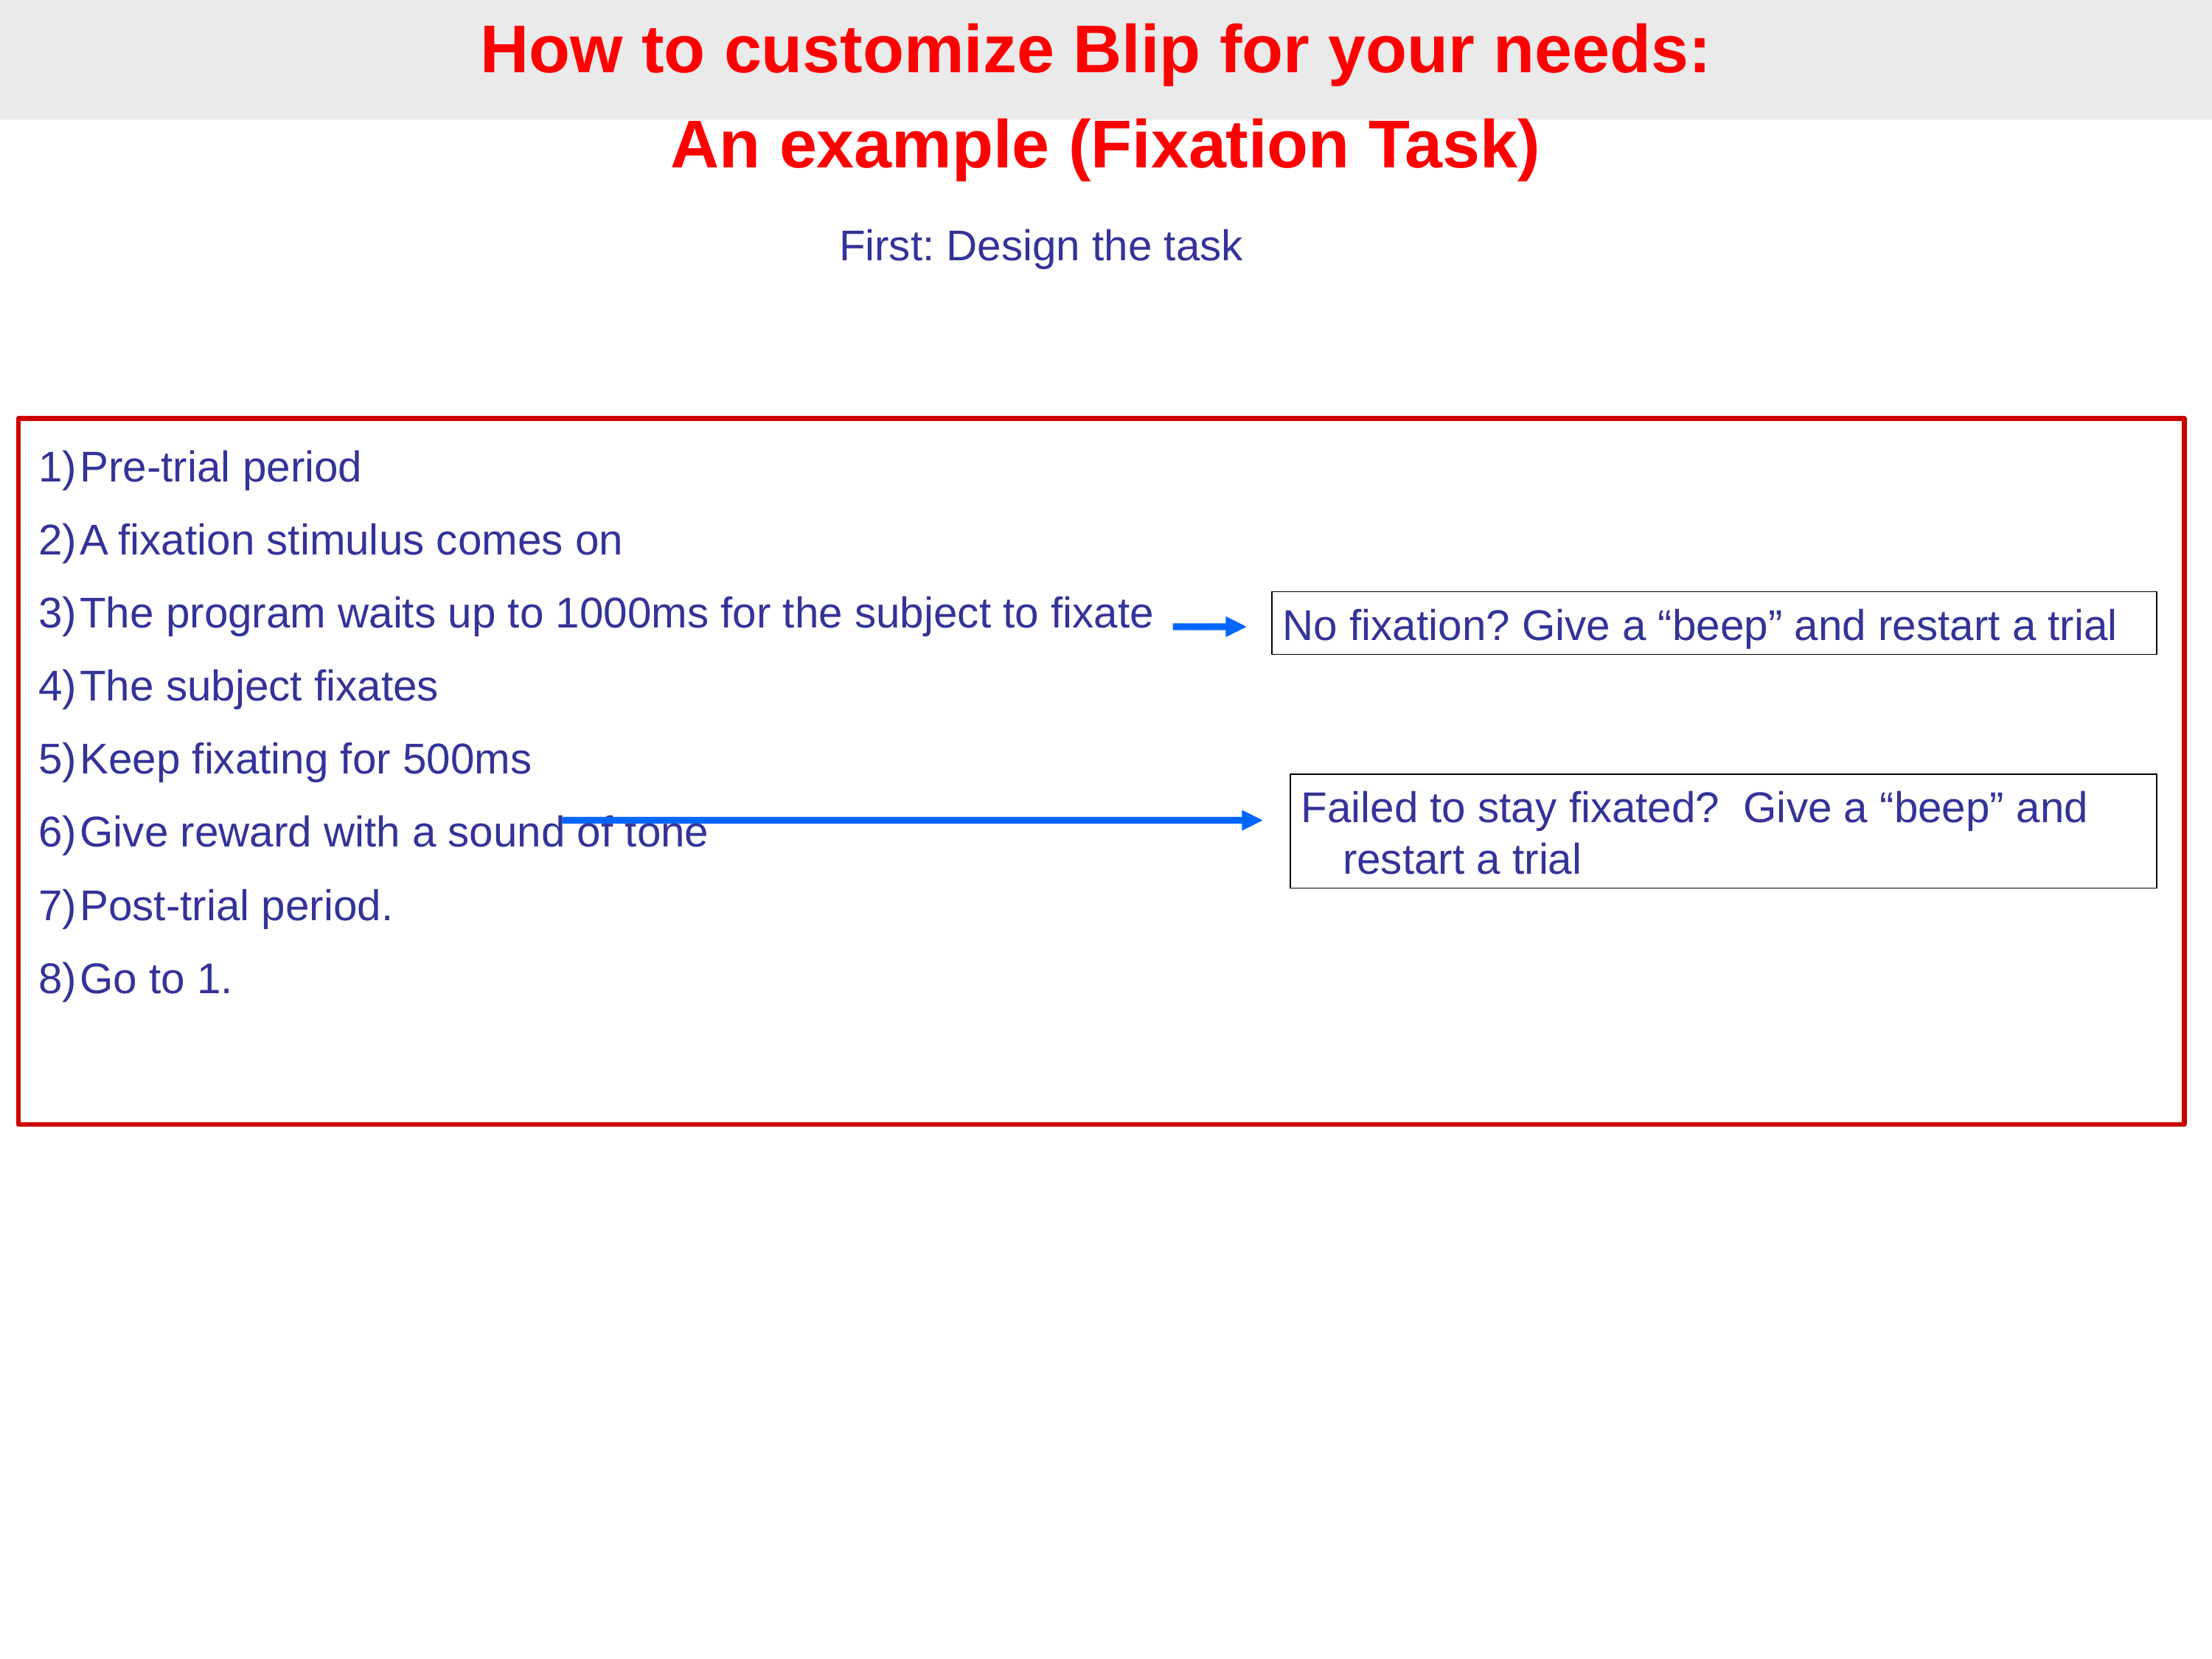

How to customize Blip for your needs:
An example (Fixation Task)
First: Design the task

Pre-trial period
A fixation stimulus comes on
The program waits up to 1000ms for the subject to fixate
The subject fixates
Keep fixating for 500ms
Give reward with a sound of tone
Post-trial period.
Go to 1.

No fixation? Give a “beep” and restart a trial

Failed to stay fixated?  Give a “beep” and restart a trial